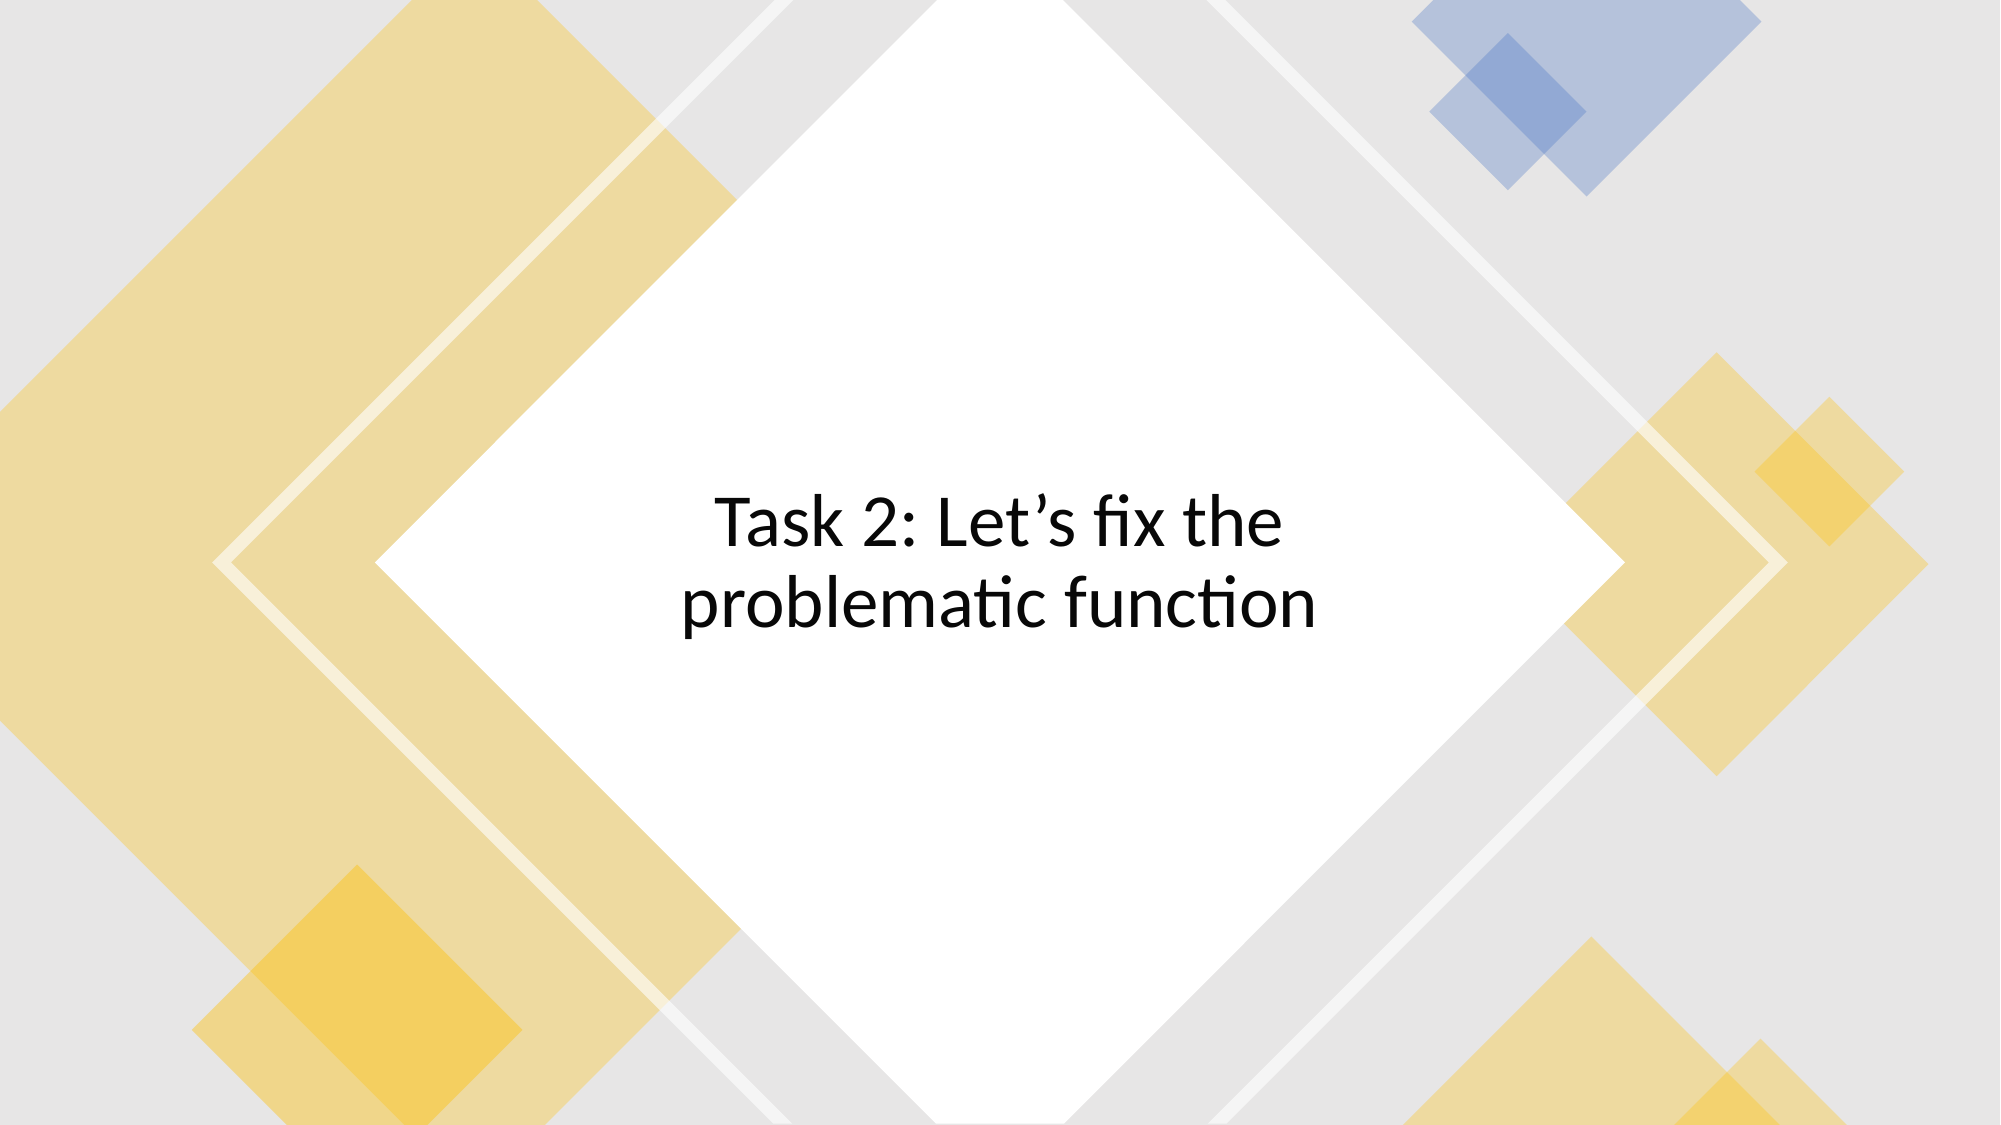

# Task 2: Let’s fix the problematic function